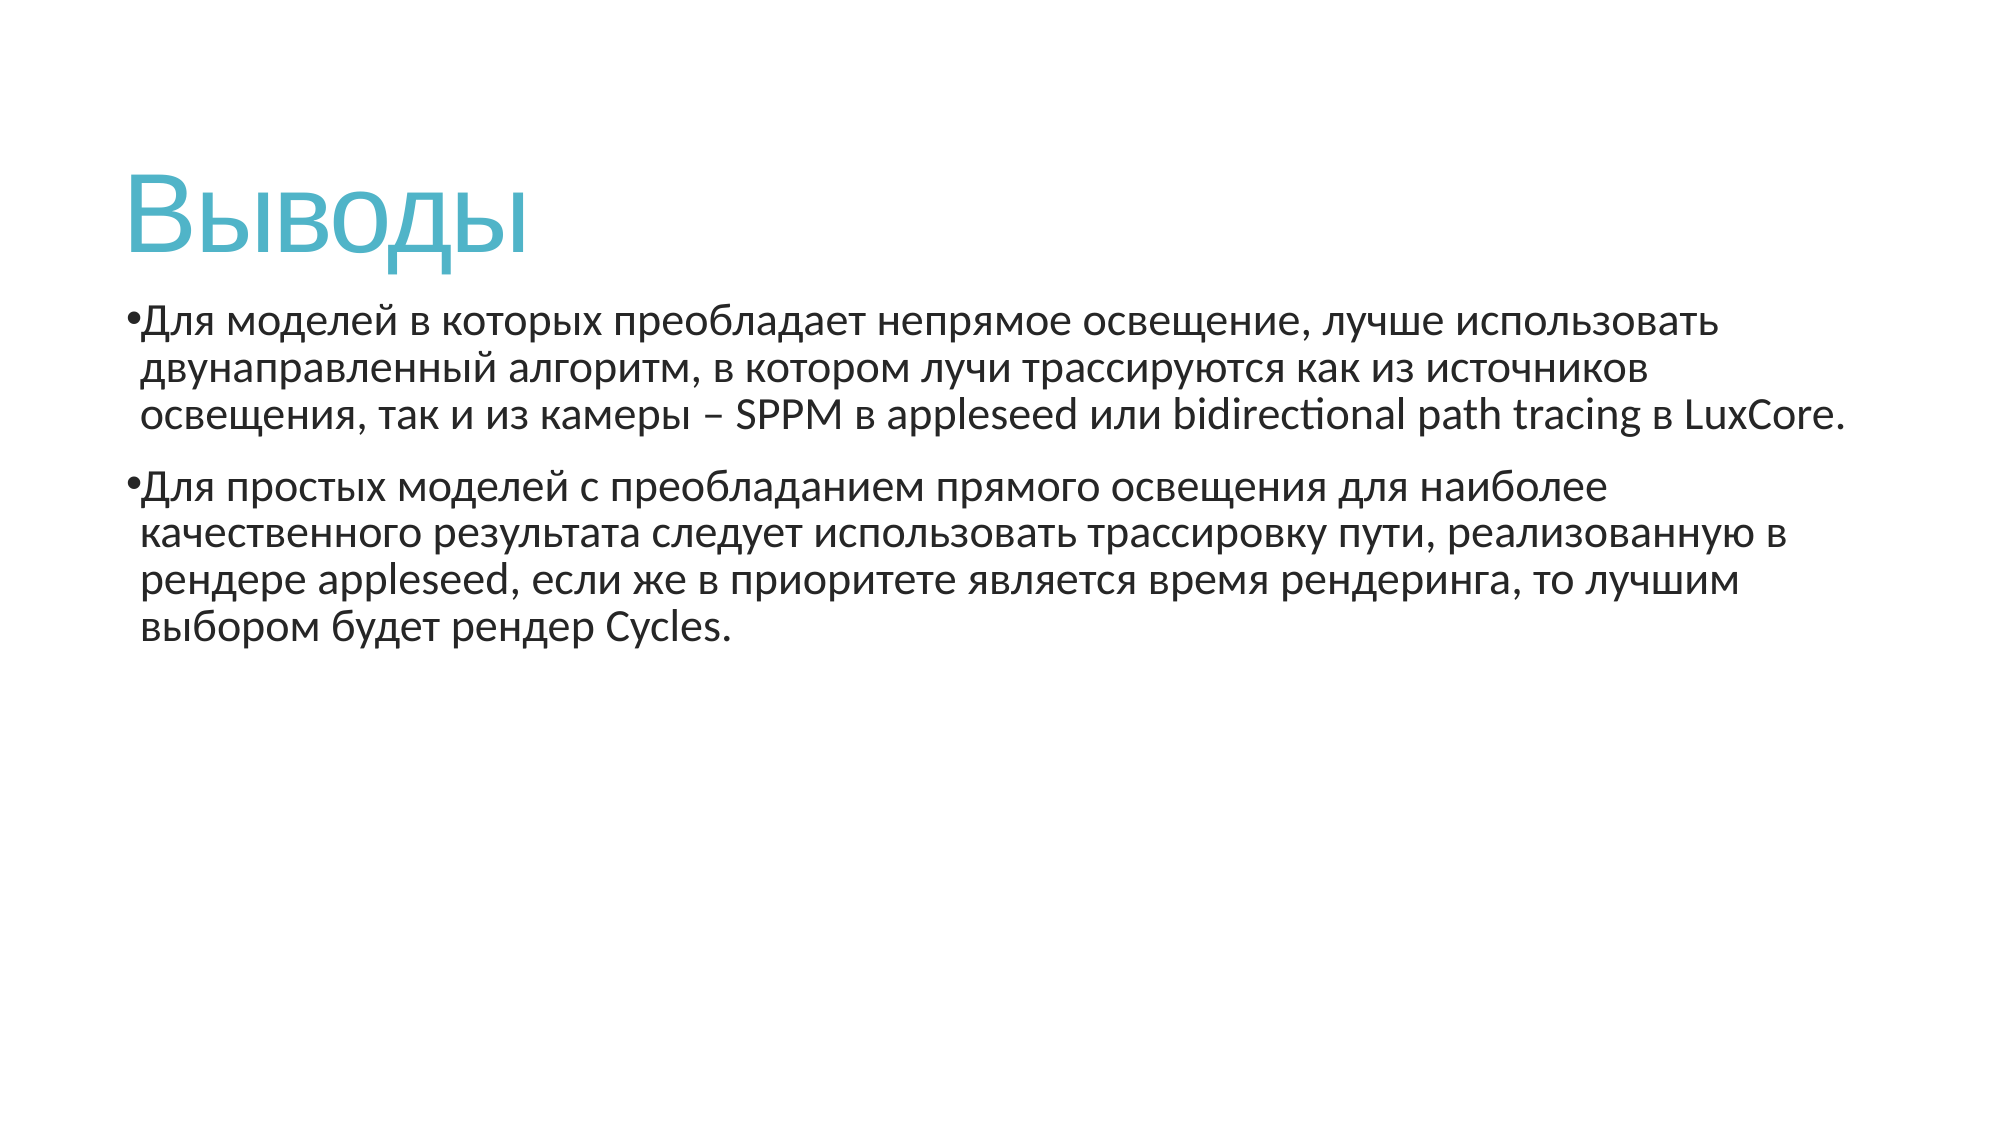

# Выводы
Для моделей в которых преобладает непрямое освещение, лучше использовать двунаправленный алгоритм, в котором лучи трассируются как из источников освещения, так и из камеры – SPPM в appleseed или bidirectional path tracing в LuxCore.
Для простых моделей с преобладанием прямого освещения для наиболее качественного результата следует использовать трассировку пути, реализованную в рендере appleseed, если же в приоритете является время рендеринга, то лучшим выбором будет рендер Cycles.